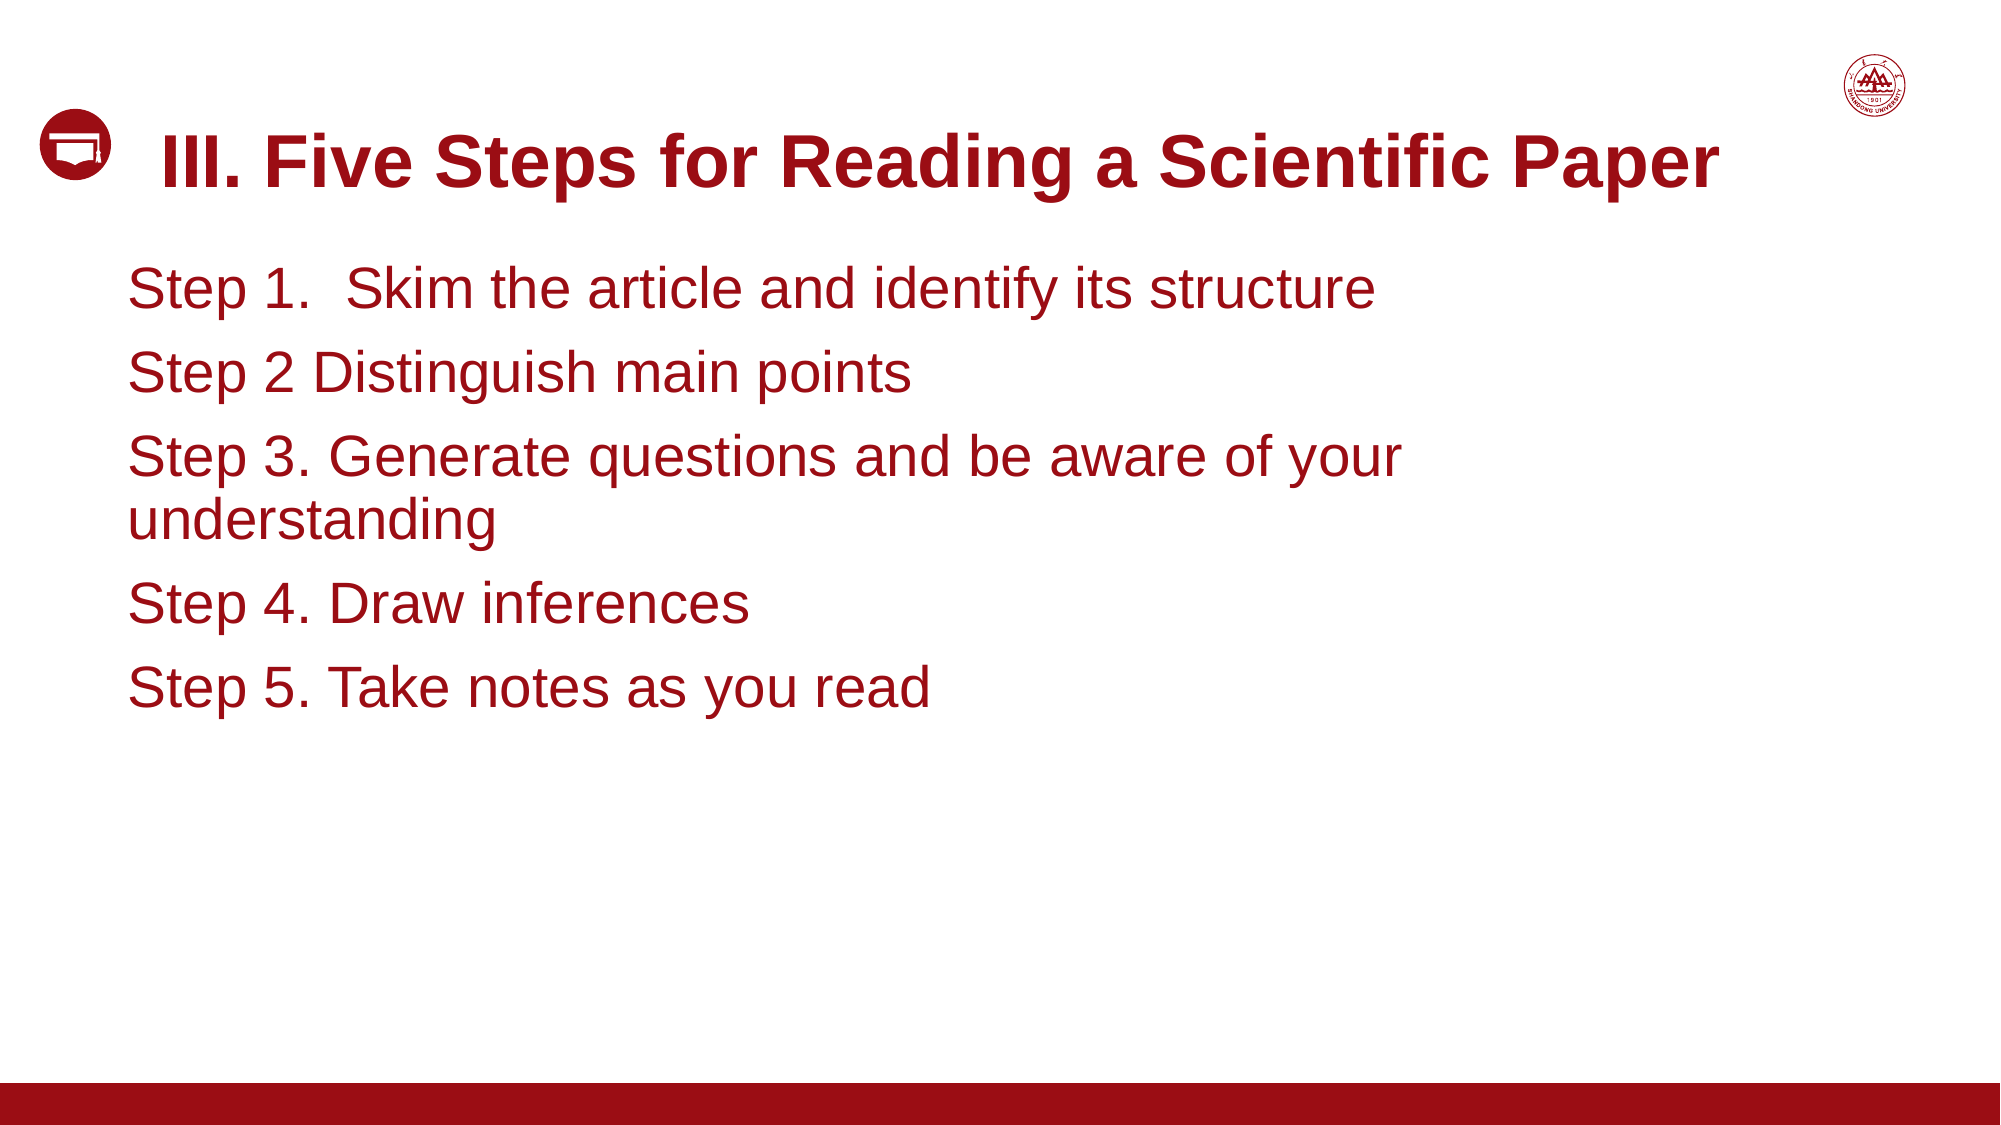

III. Five Steps for Reading a Scientific Paper
Step 1.  Skim the article and identify its structure
Step 2 Distinguish main points
Step 3. Generate questions and be aware of your understanding
Step 4. Draw inferences
Step 5. Take notes as you read